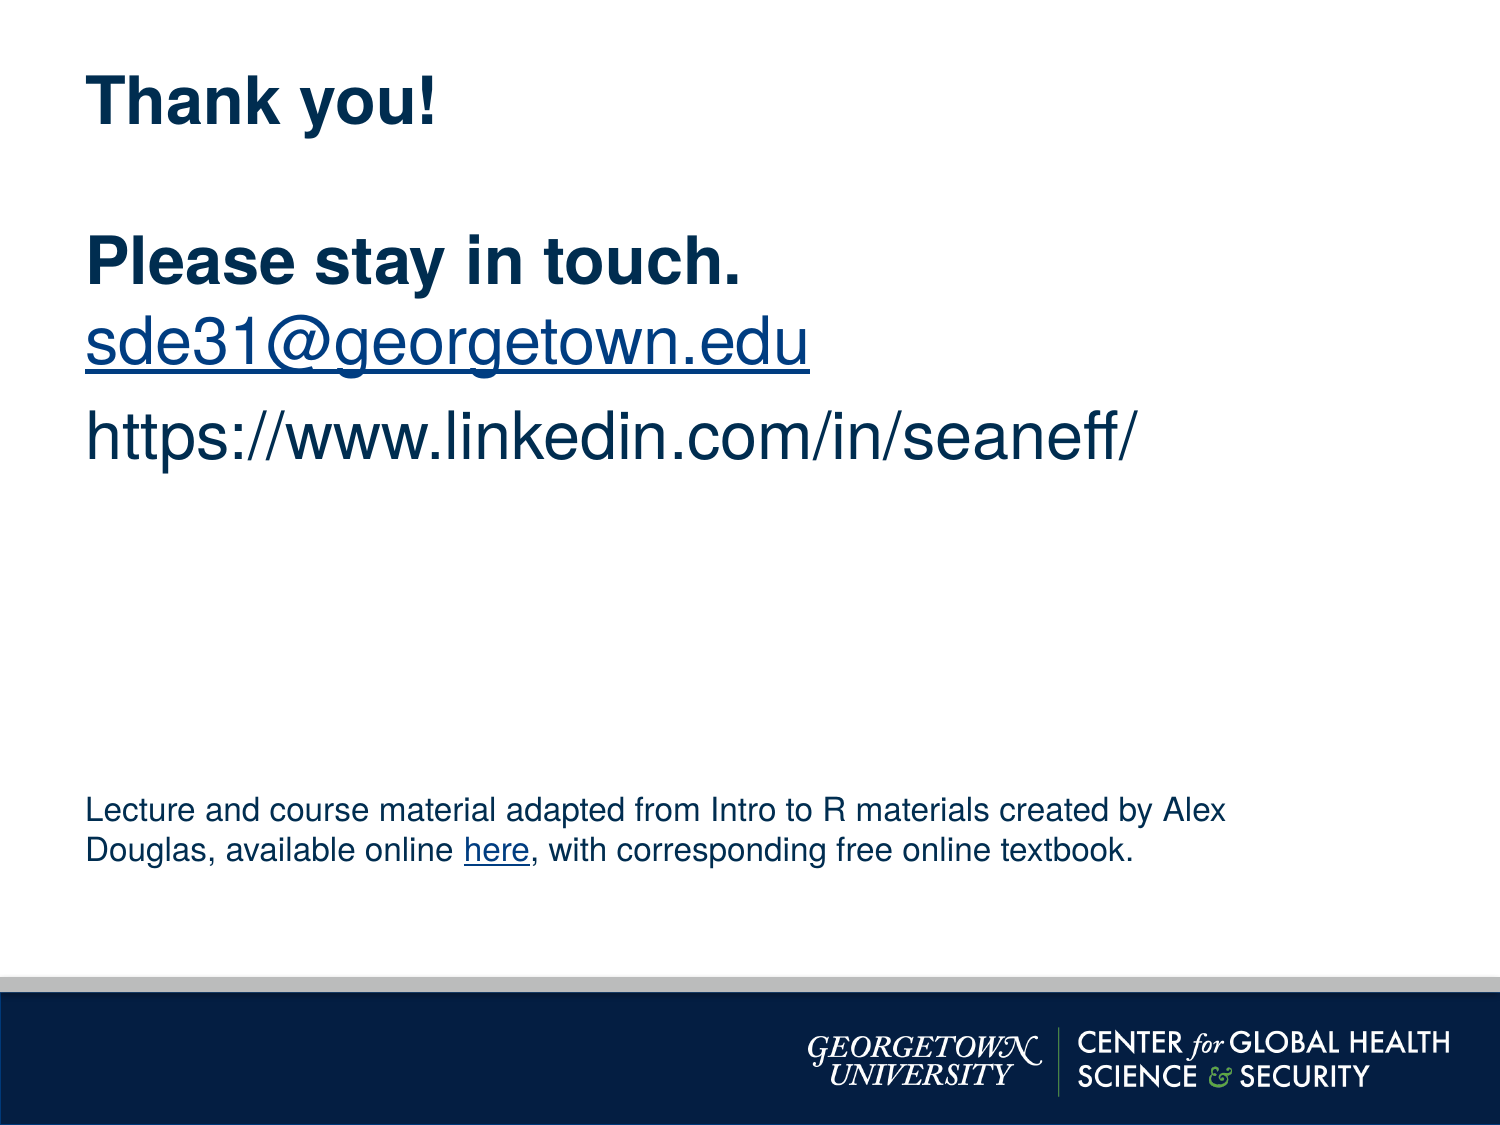

Thank you!

Please stay in touch.
sde31@georgetown.edu
https://www.linkedin.com/in/seaneff/

Lecture and course material adapted from Intro to R materials created by Alex Douglas, available online here, with corresponding free online textbook.